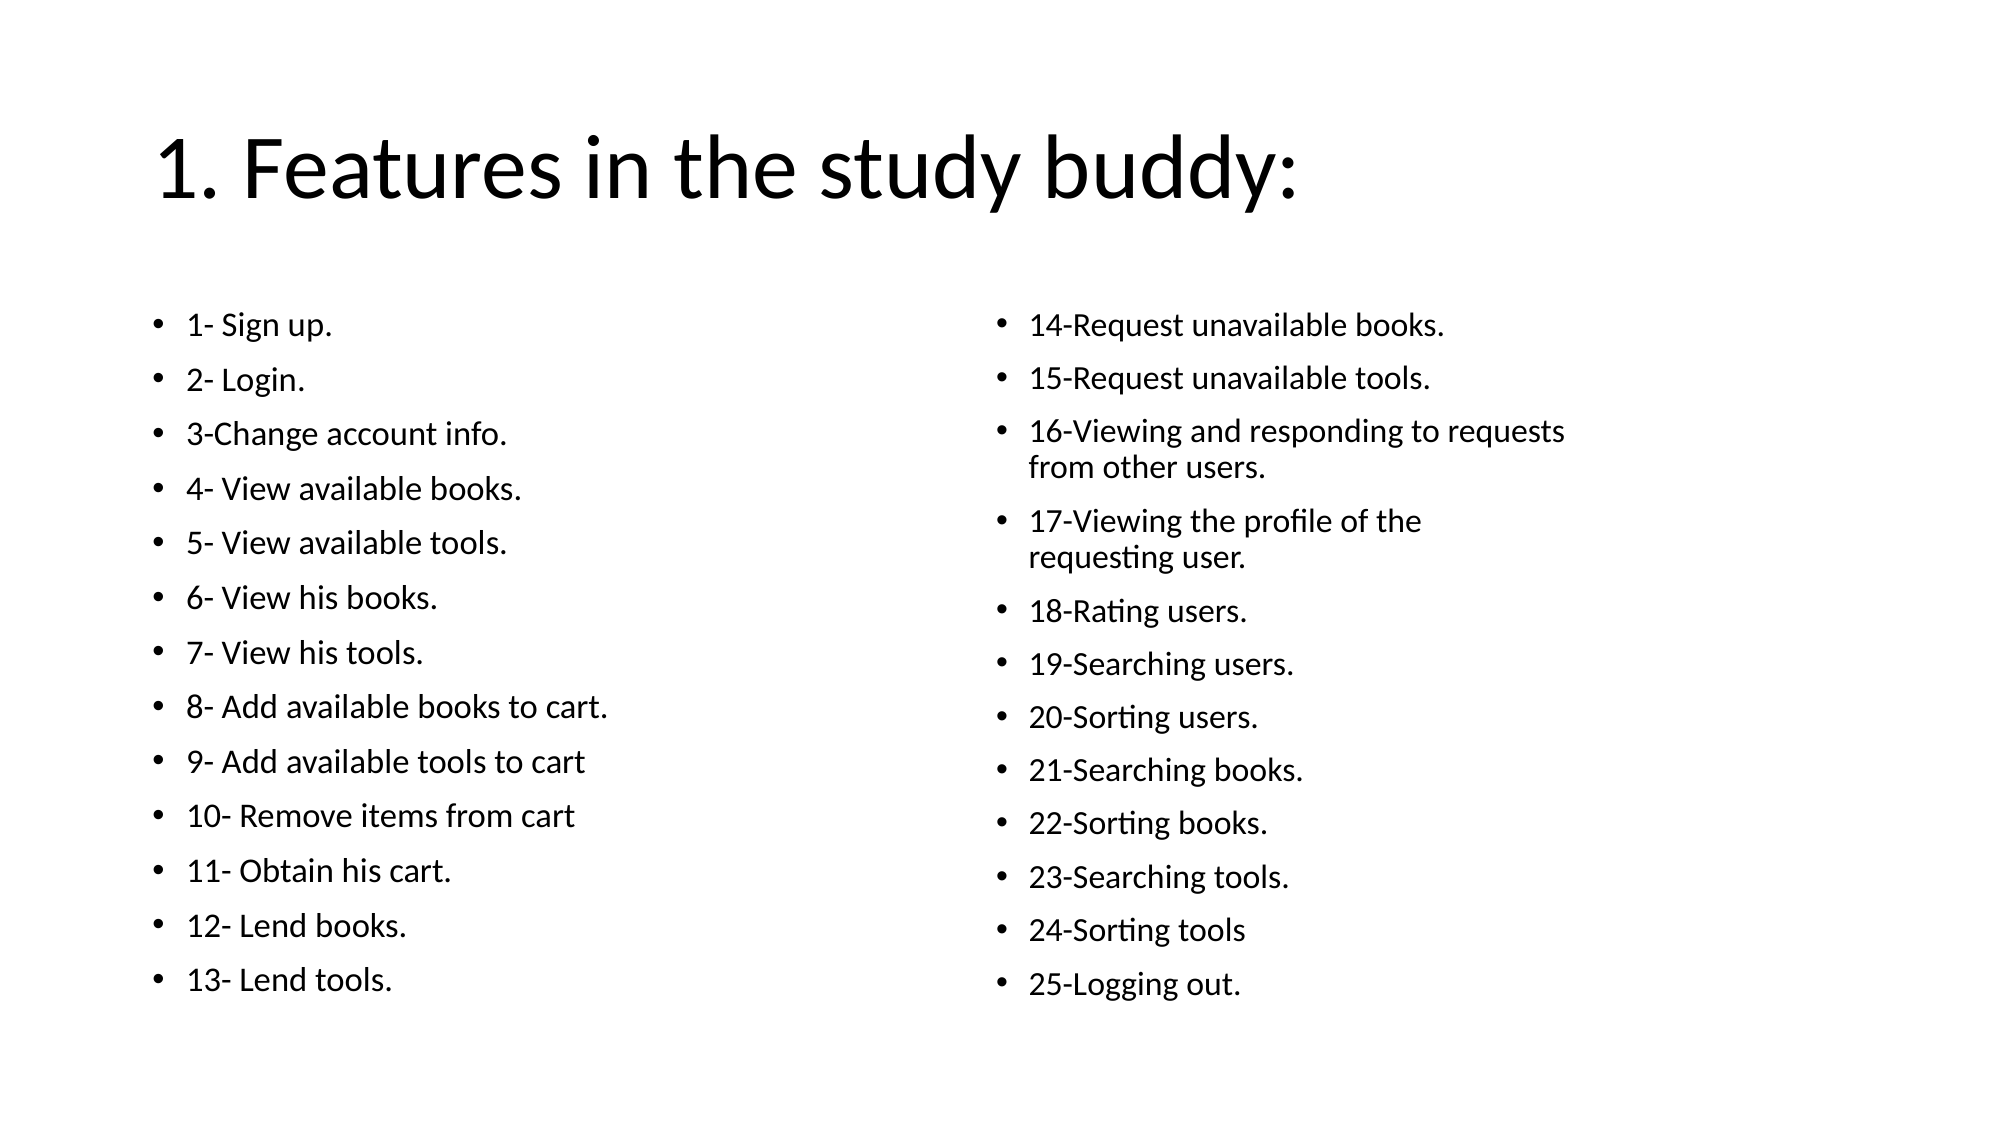

# 1. Features in the study buddy:
1- Sign up.
2- Login.
3-Change account info.
4- View available books.
5- View available tools.
6- View his books.
7- View his tools.
8- Add available books to cart.
9- Add available tools to cart
10- Remove items from cart
11- Obtain his cart.
12- Lend books.
13- Lend tools.

14-Request unavailable books.
15-Request unavailable tools.
16-Viewing and responding to requests from other users.
17-Viewing the profile of the requesting user.
18-Rating users.
19-Searching users.
20-Sorting users.
21-Searching books.
22-Sorting books.
23-Searching tools.
24-Sorting tools
25-Logging out.